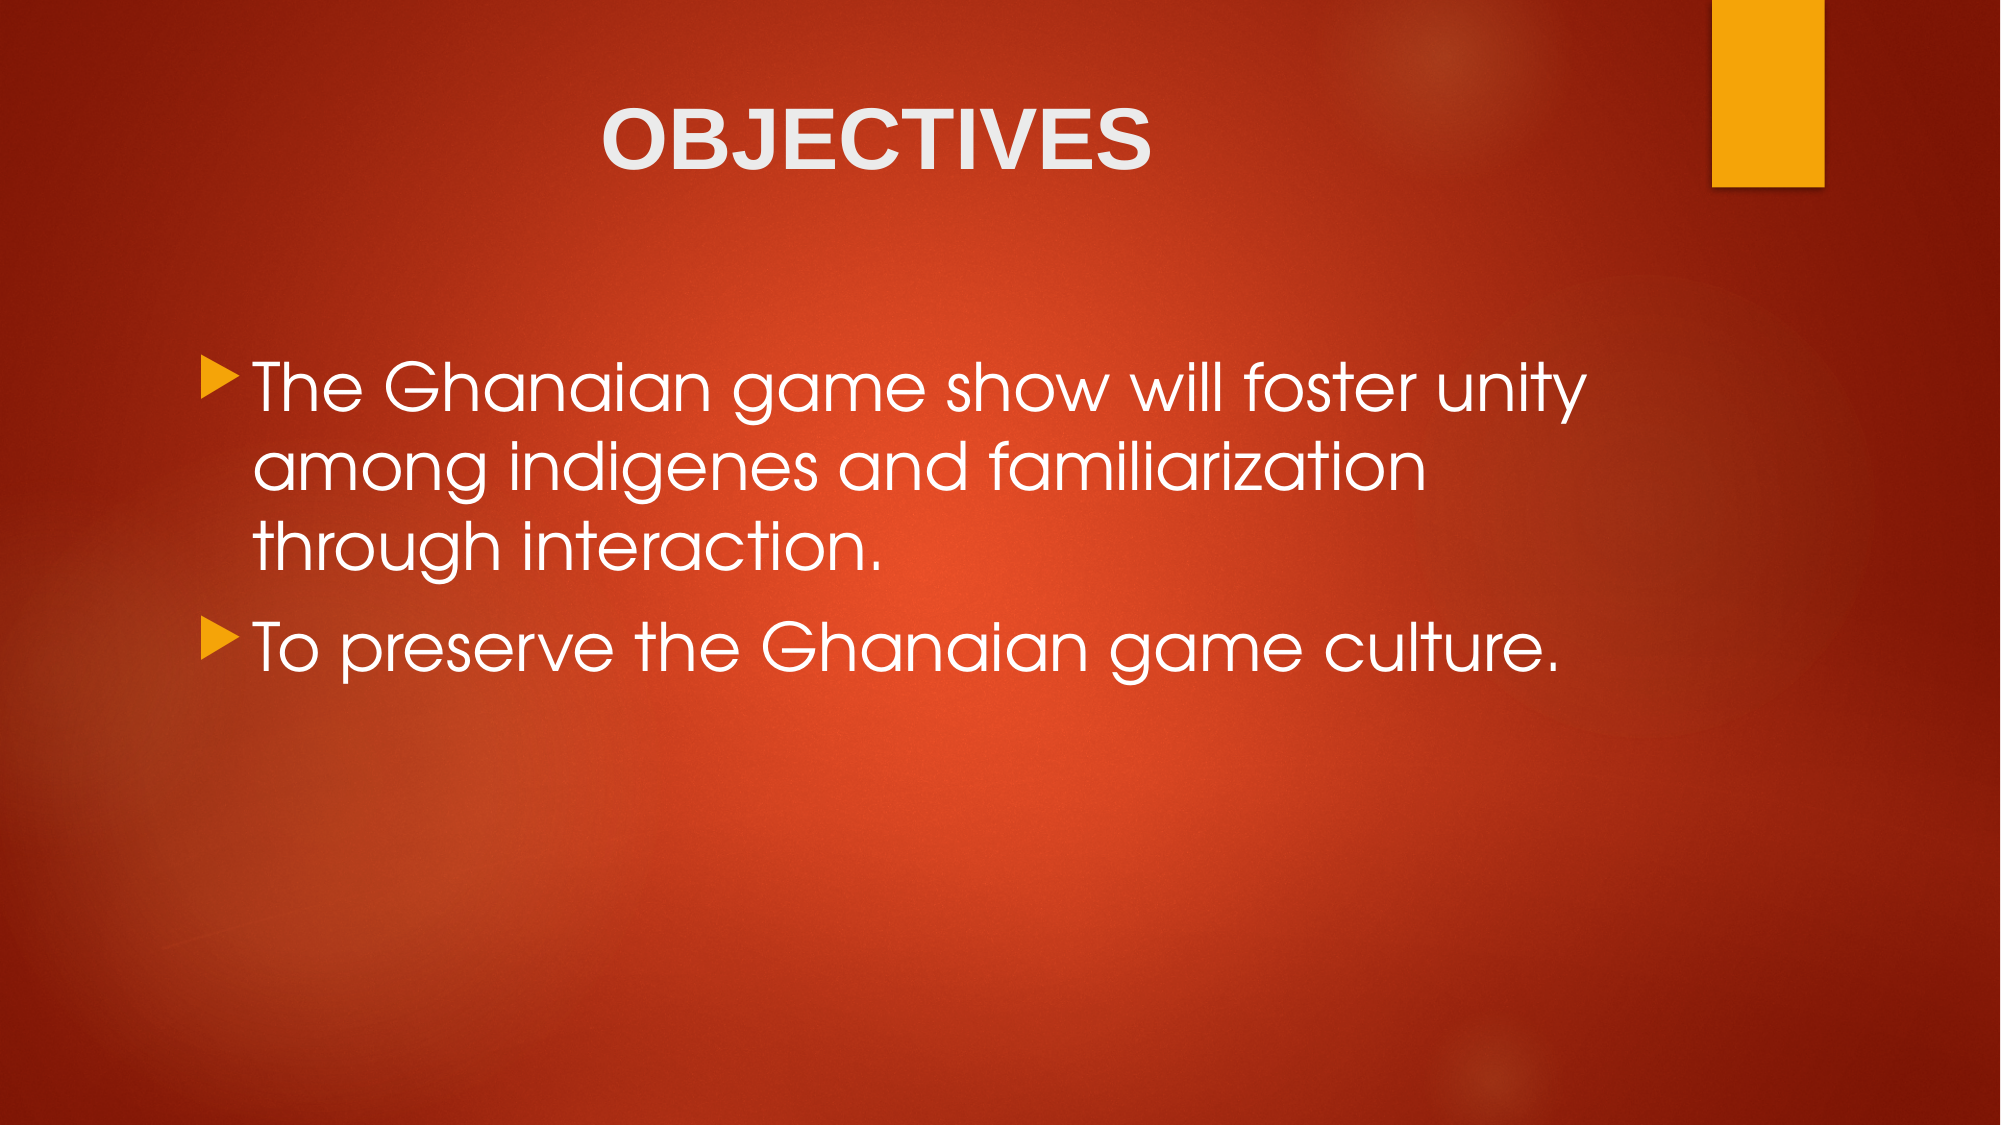

# OBJECTIVES
The Ghanaian game show will foster unity among indigenes and familiarization through interaction.
To preserve the Ghanaian game culture.